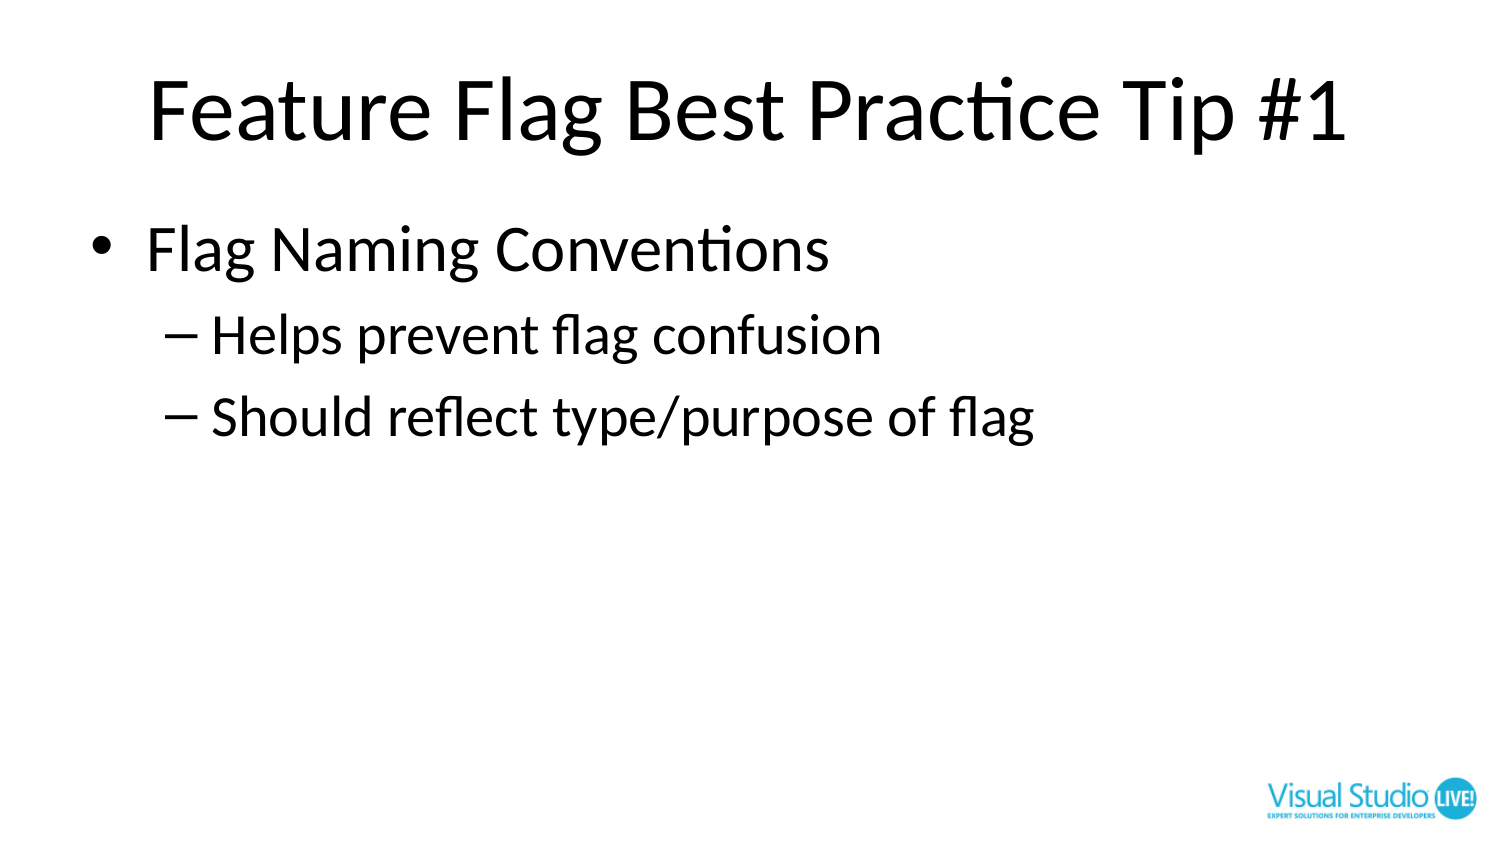

# Feature Flag Best Practice Tip #1
Flag Naming Conventions
Helps prevent flag confusion
Should reflect type/purpose of flag